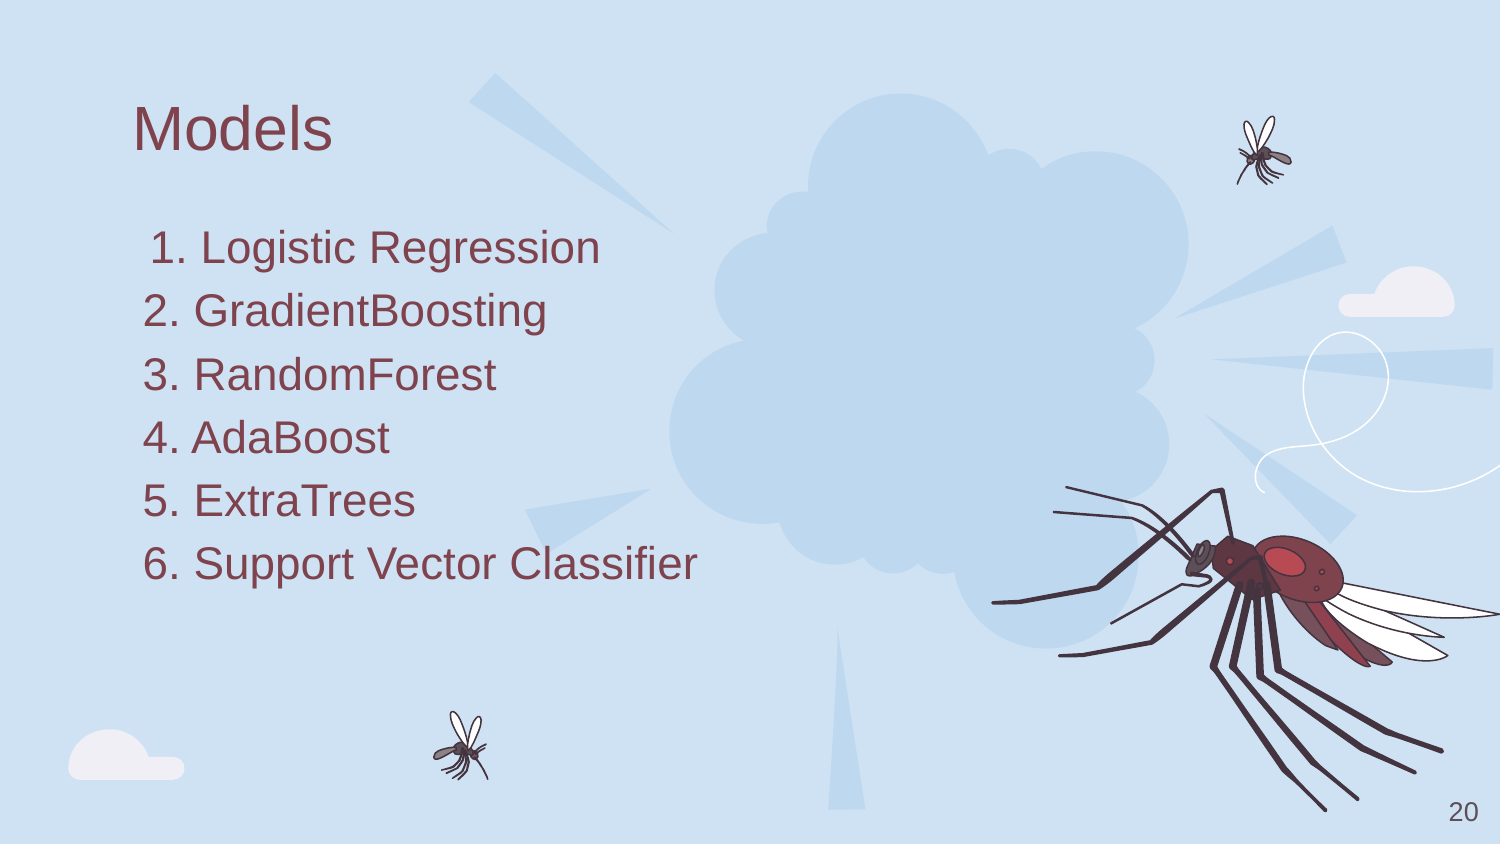

# Models

  1. Logistic Regression
2. GradientBoosting
3. RandomForest
4. AdaBoost
5. ExtraTrees
6. Support Vector Classifier

20